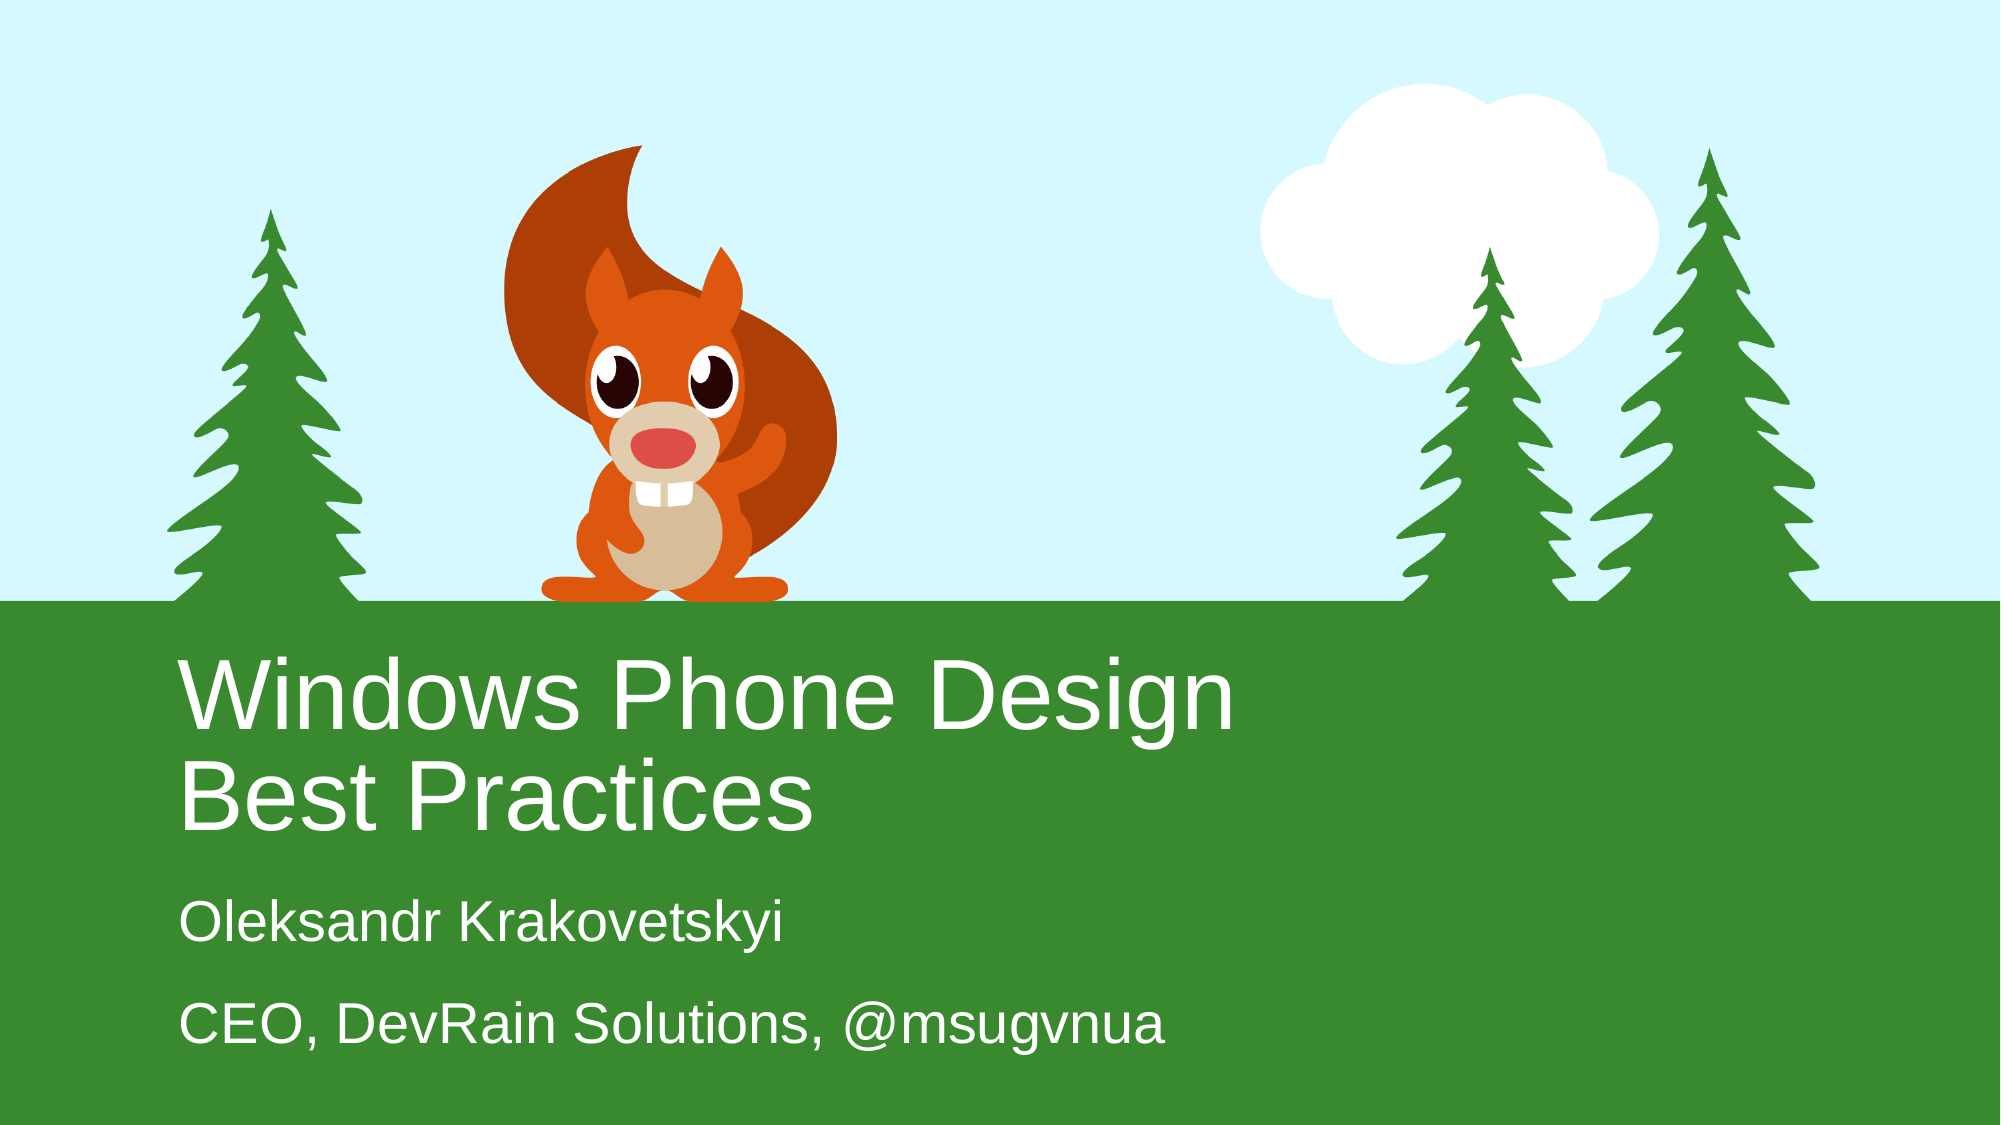

# Windows Phone Design Best Practices
Oleksandr Krakovetskyi
CEO, DevRain Solutions, @msugvnua